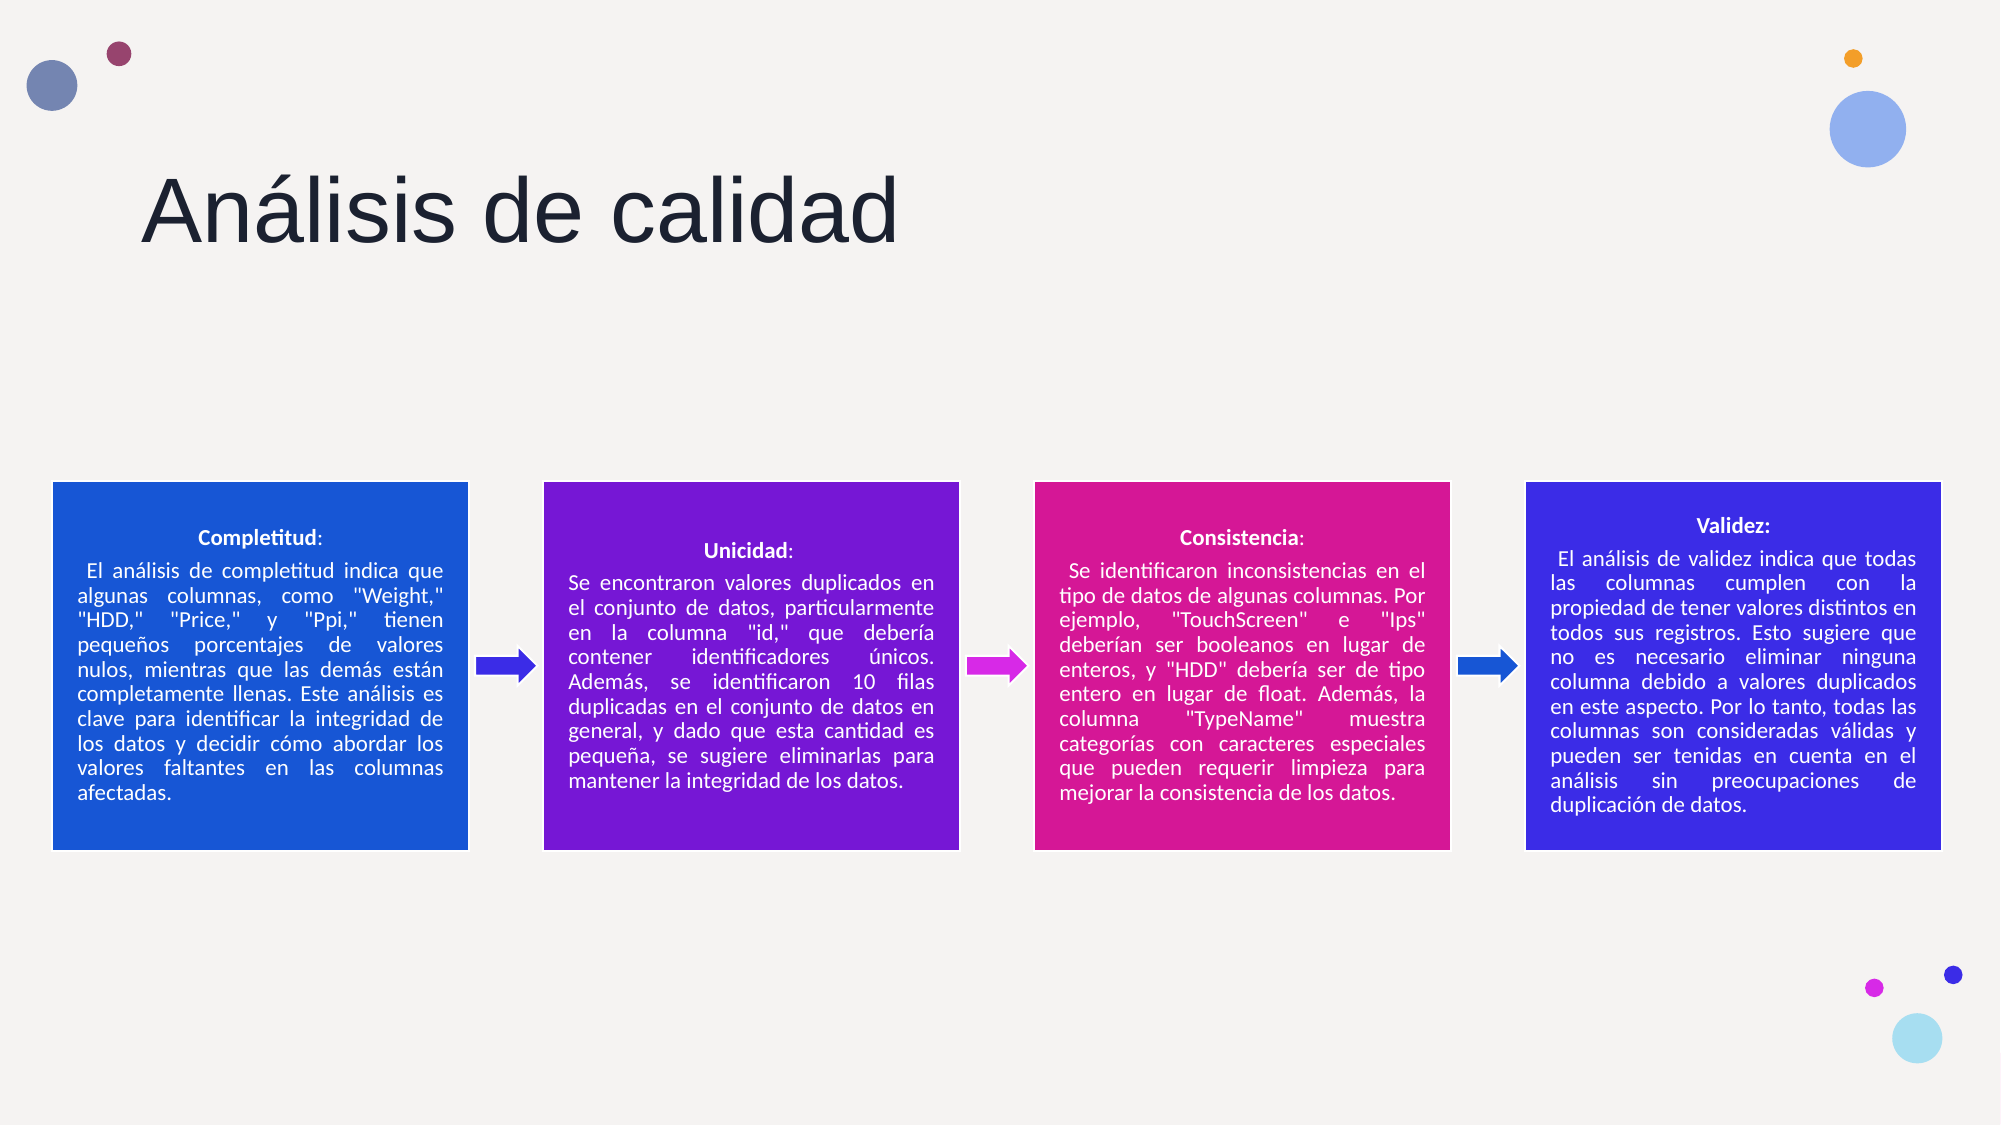

# Análisis de calidad
Completitud:
 El análisis de completitud indica que algunas columnas, como "Weight," "HDD," "Price," y "Ppi," tienen pequeños porcentajes de valores nulos, mientras que las demás están completamente llenas. Este análisis es clave para identificar la integridad de los datos y decidir cómo abordar los valores faltantes en las columnas afectadas.
Unicidad:
Se encontraron valores duplicados en el conjunto de datos, particularmente en la columna "id," que debería contener identificadores únicos. Además, se identificaron 10 filas duplicadas en el conjunto de datos en general, y dado que esta cantidad es pequeña, se sugiere eliminarlas para mantener la integridad de los datos.
Consistencia:
 Se identificaron inconsistencias en el tipo de datos de algunas columnas. Por ejemplo, "TouchScreen" e "Ips" deberían ser booleanos en lugar de enteros, y "HDD" debería ser de tipo entero en lugar de float. Además, la columna "TypeName" muestra categorías con caracteres especiales que pueden requerir limpieza para mejorar la consistencia de los datos.
Validez:
 El análisis de validez indica que todas las columnas cumplen con la propiedad de tener valores distintos en todos sus registros. Esto sugiere que no es necesario eliminar ninguna columna debido a valores duplicados en este aspecto. Por lo tanto, todas las columnas son consideradas válidas y pueden ser tenidas en cuenta en el análisis sin preocupaciones de duplicación de datos.